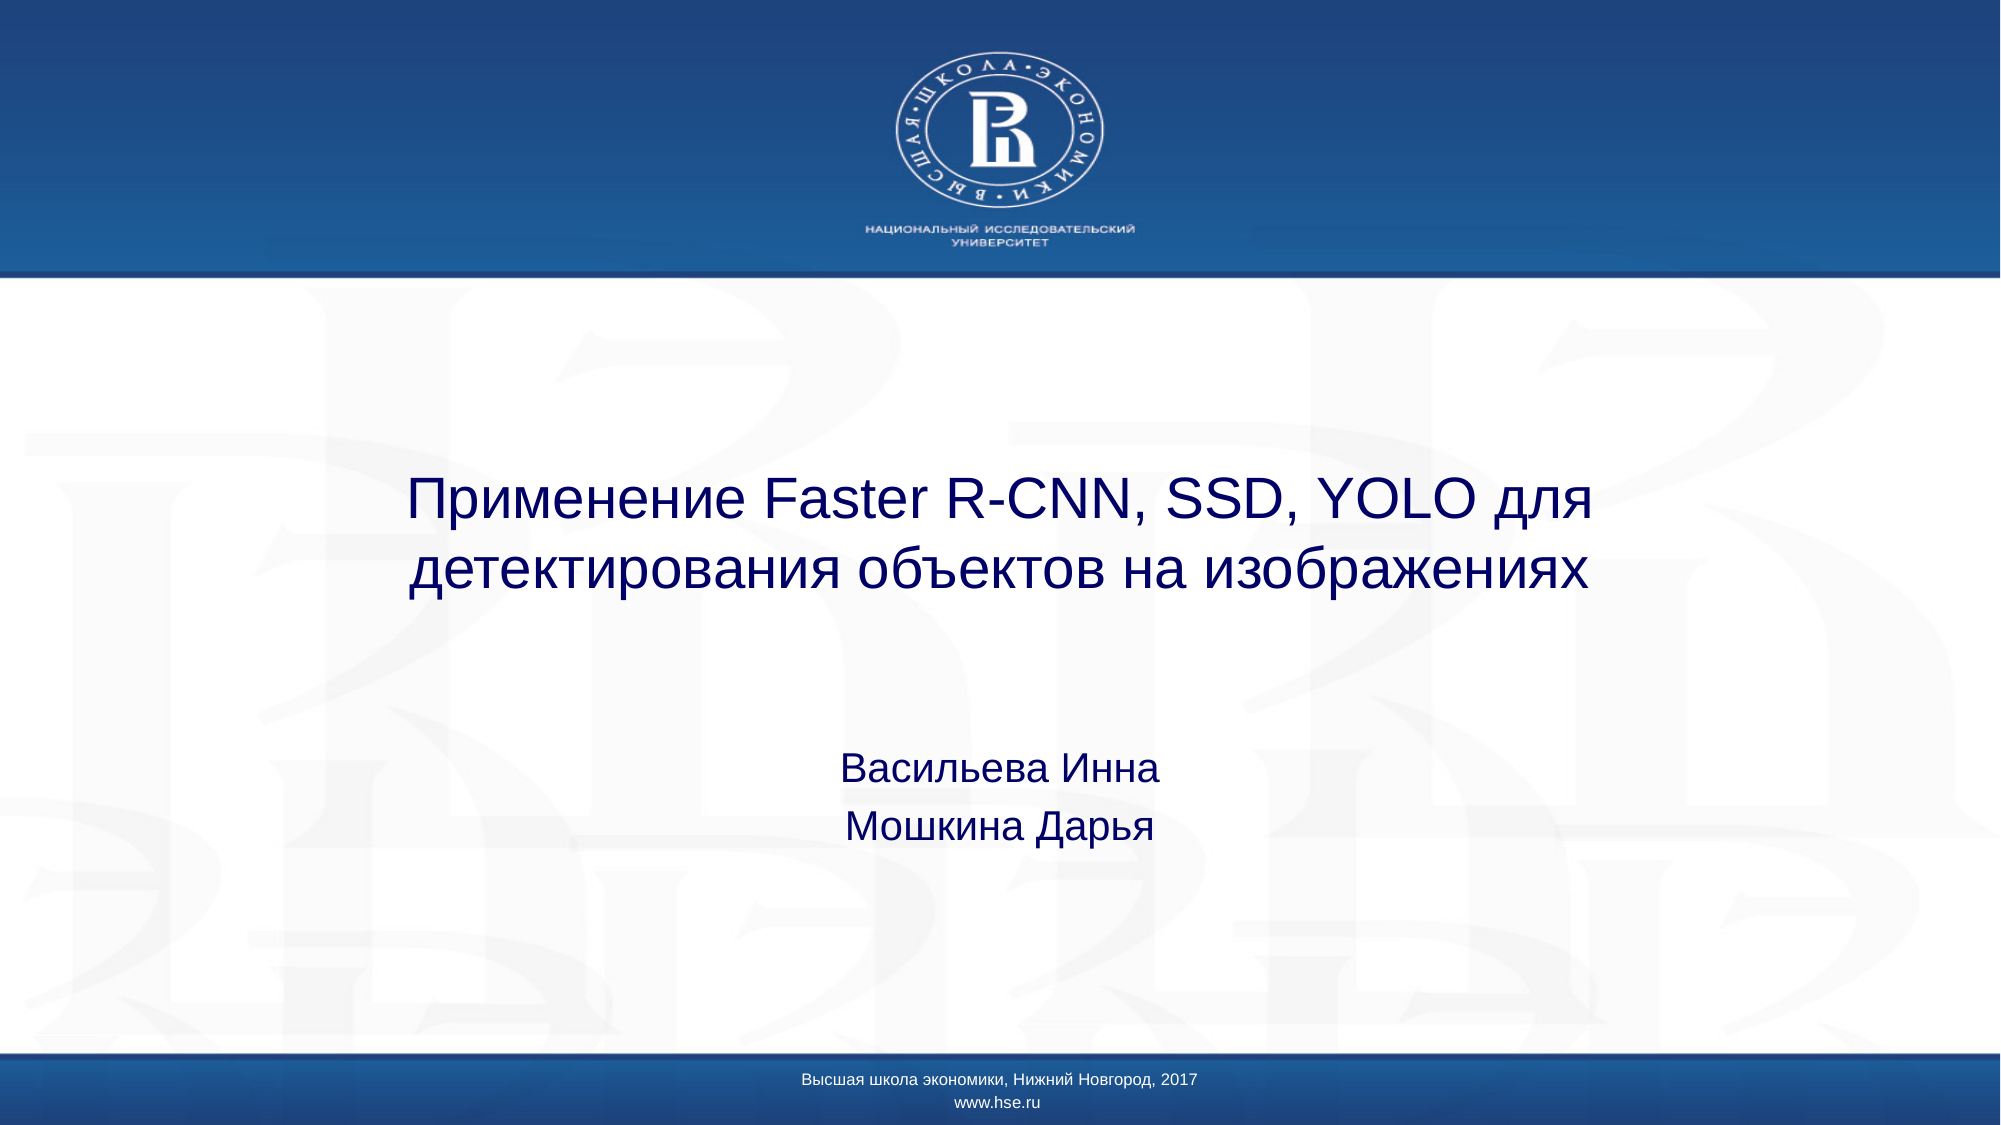

# Применение Faster R-CNN, SSD, YOLO для детектирования объектов на изображениях
Васильева Инна
Мошкина Дарья
Высшая школа экономики, Нижний Новгород, 2017
www.hse.ru